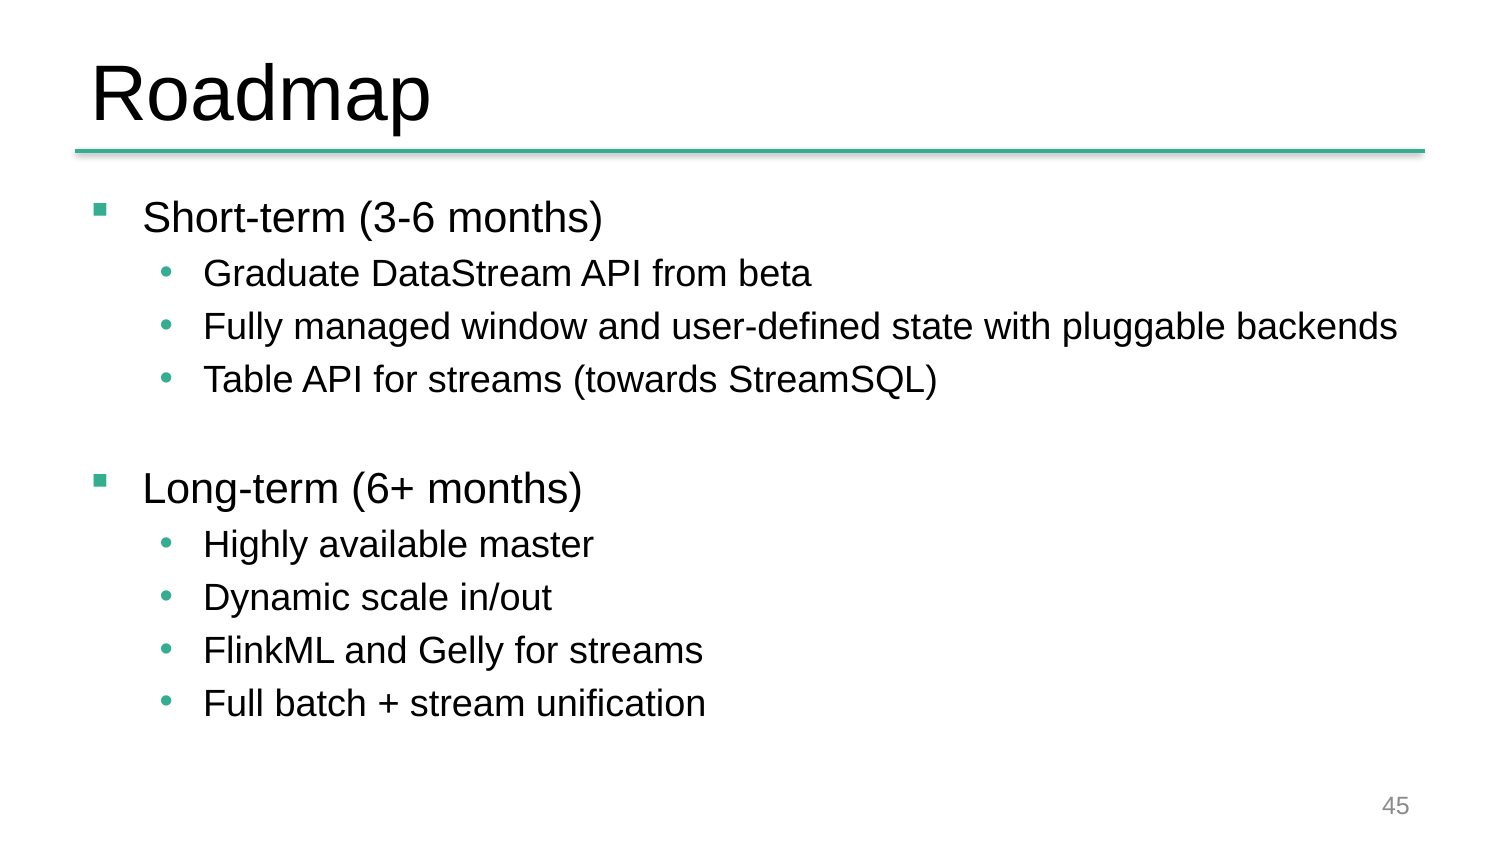

# Roadmap
Short-term (3-6 months)
Graduate DataStream API from beta
Fully managed window and user-defined state with pluggable backends
Table API for streams (towards StreamSQL)

Long-term (6+ months)
Highly available master
Dynamic scale in/out
FlinkML and Gelly for streams
Full batch + stream unification
45